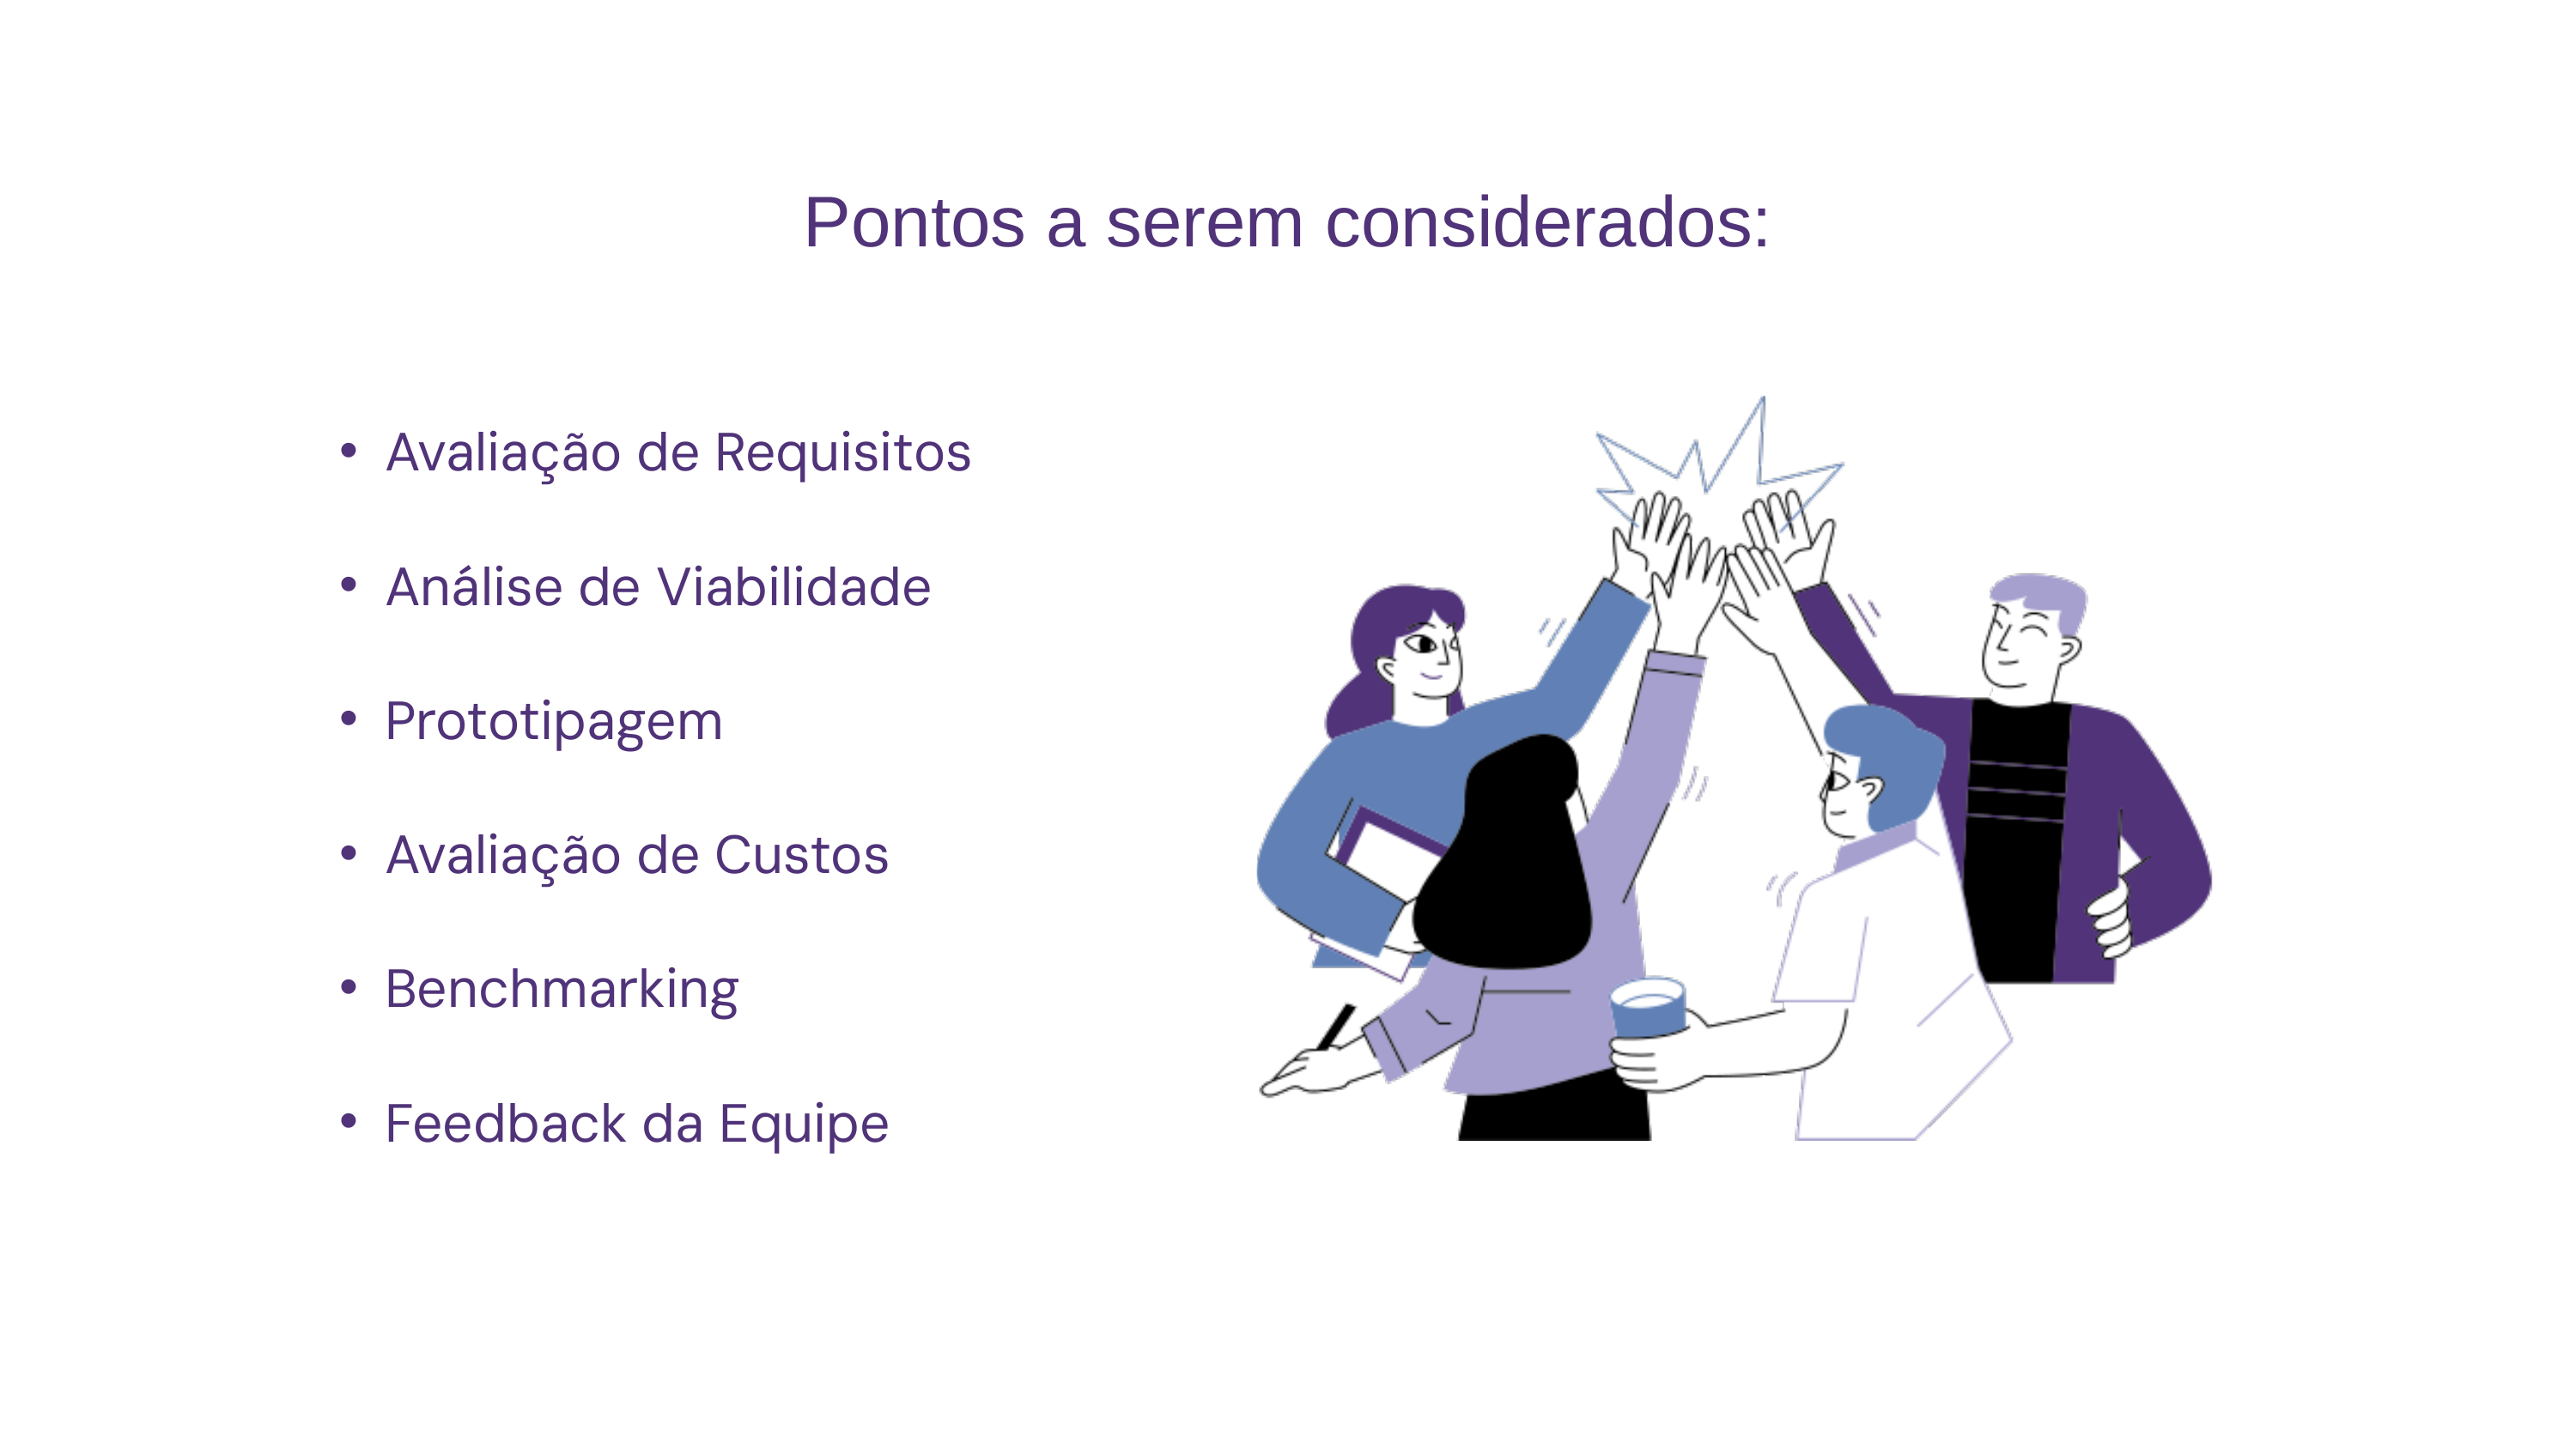

Pontos a serem considerados:
Avaliação de Requisitos
Análise de Viabilidade
Prototipagem
Avaliação de Custos
Benchmarking
Feedback da Equipe